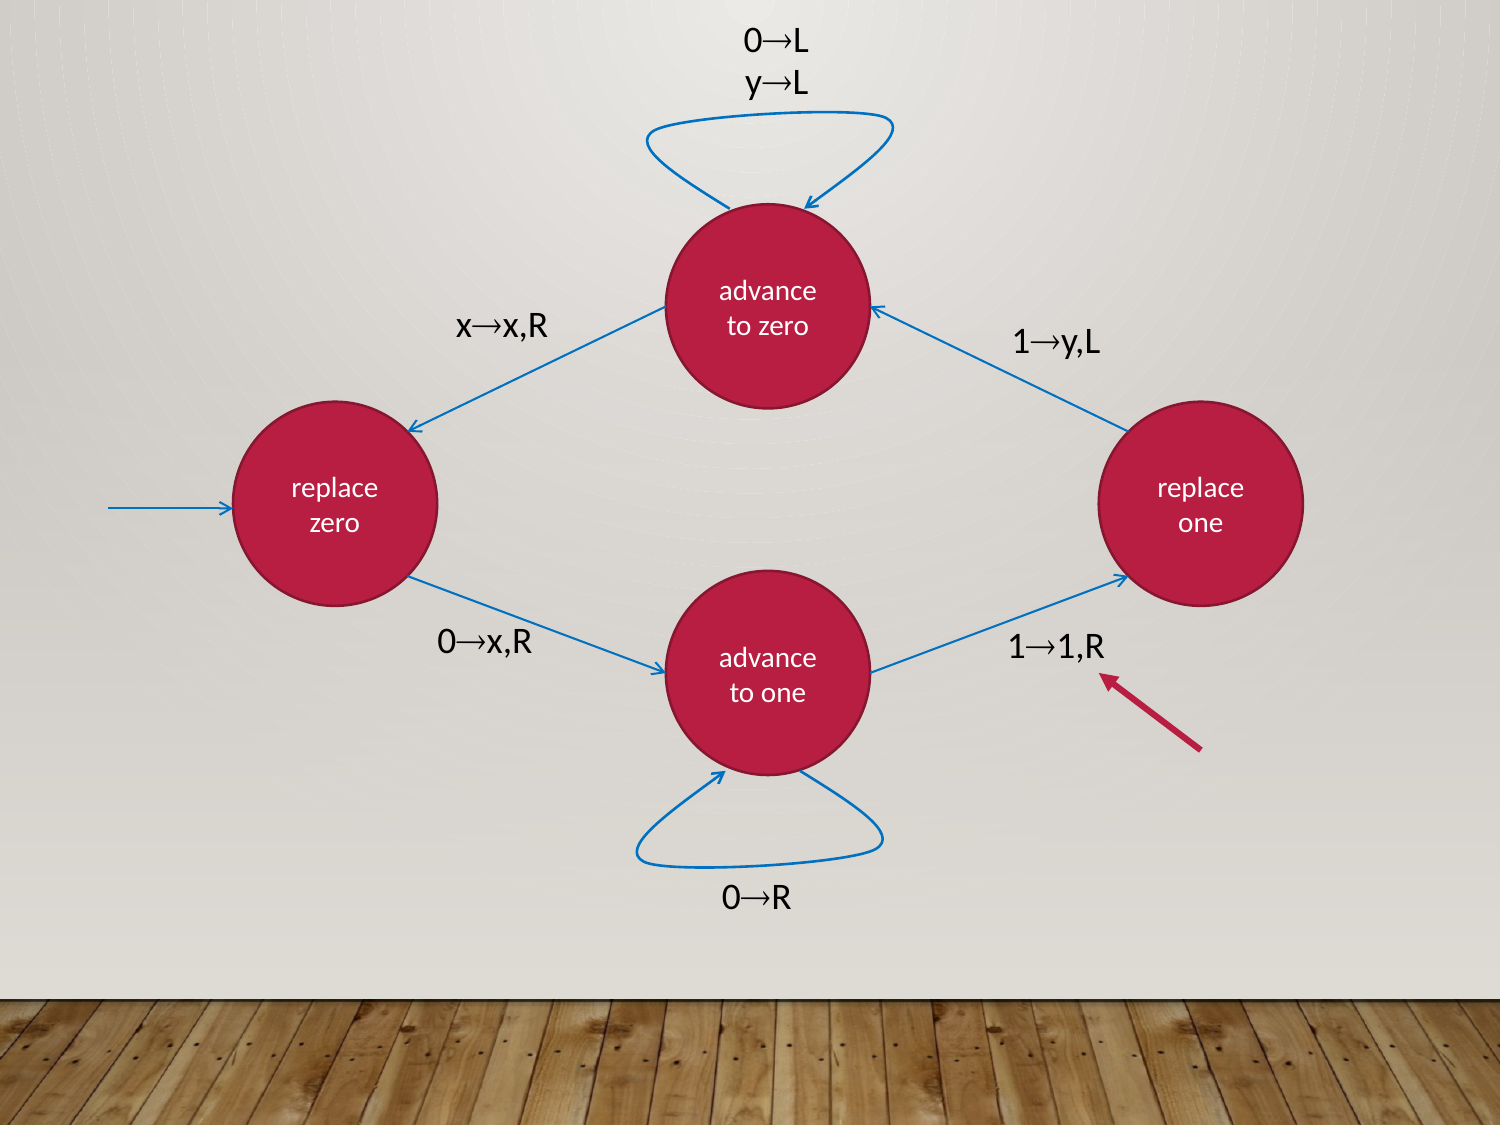

0→L
y→L

advance to zero
x→x,R
1→y,L
replace
zero
replace
one
advance to one
0→x,R
1→1,R

0→R